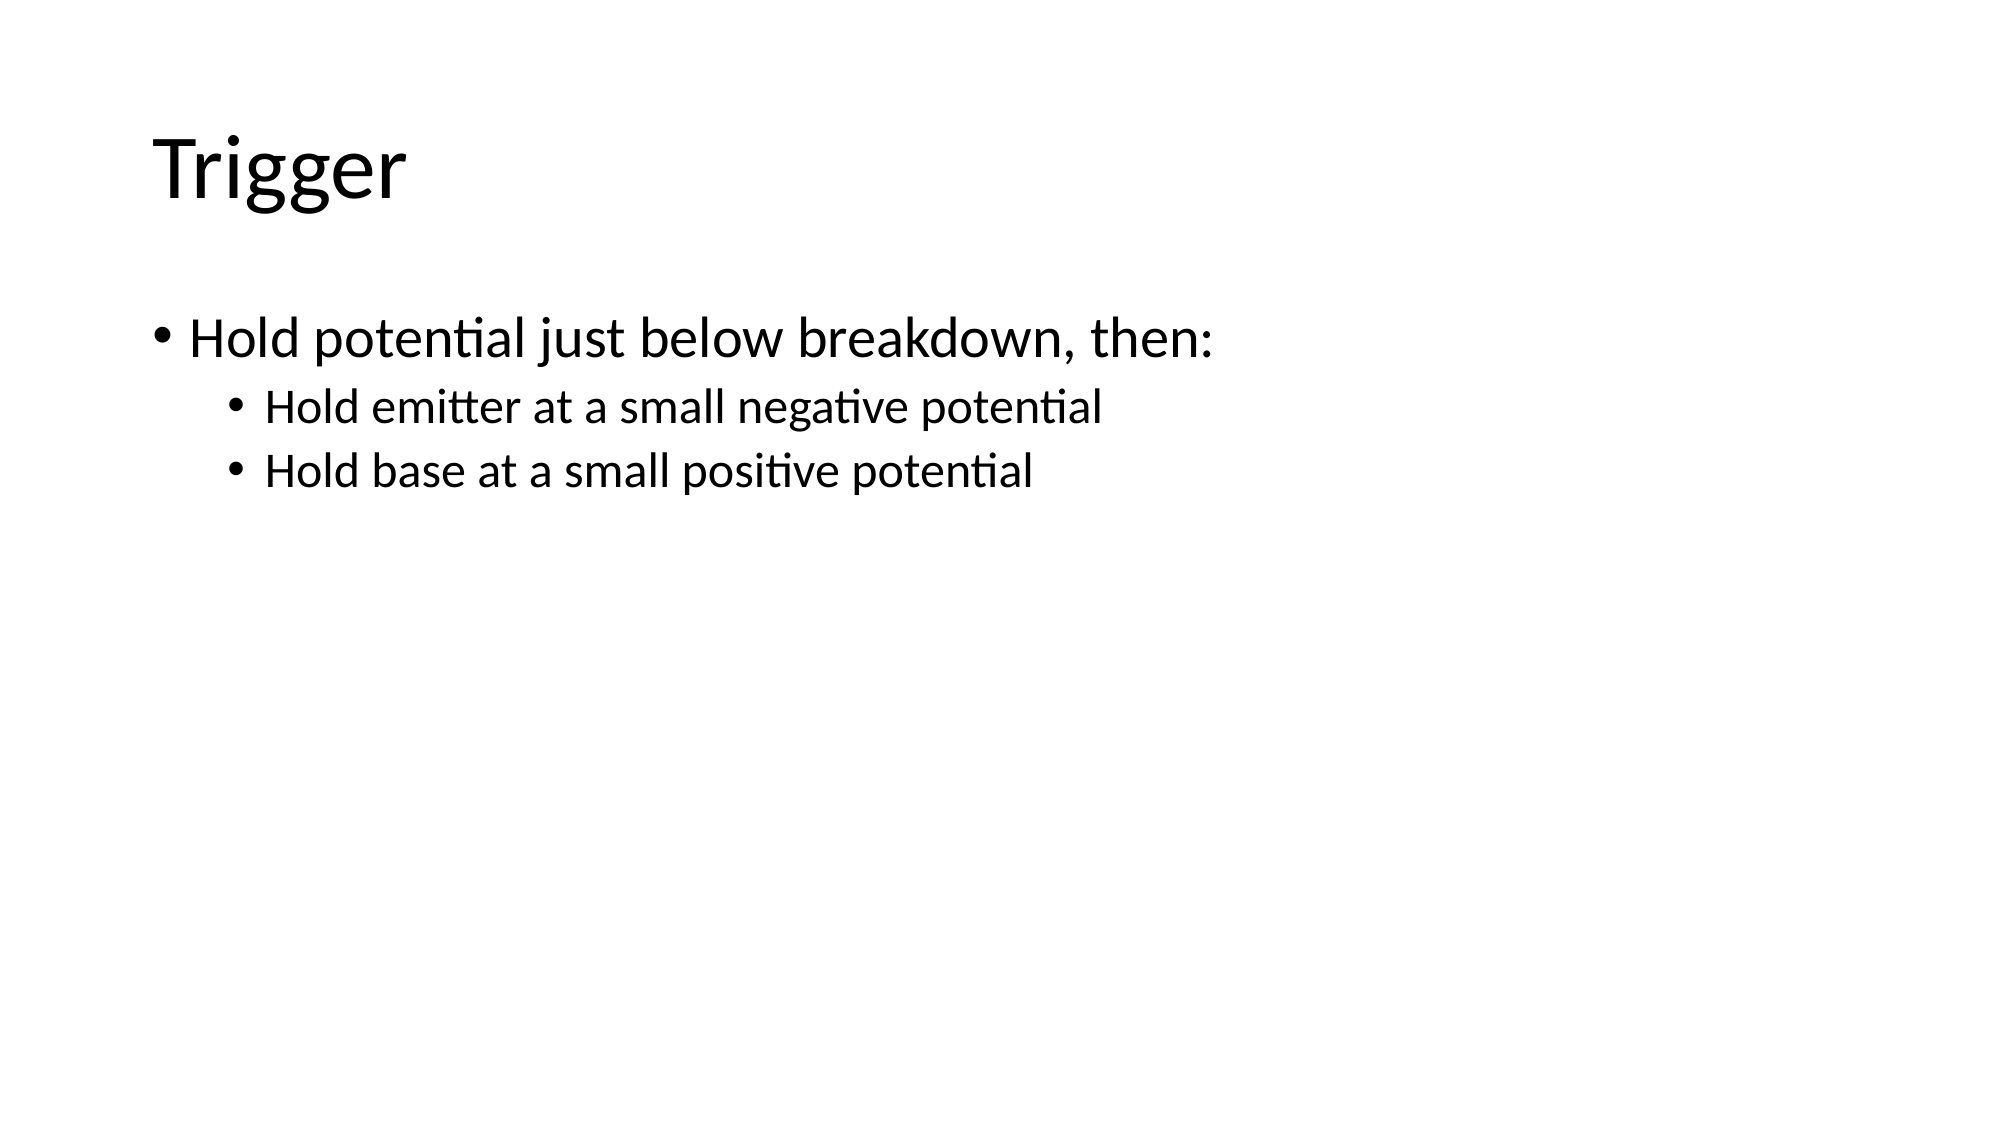

# Trigger
Hold potential just below breakdown, then:
Hold emitter at a small negative potential
Hold base at a small positive potential